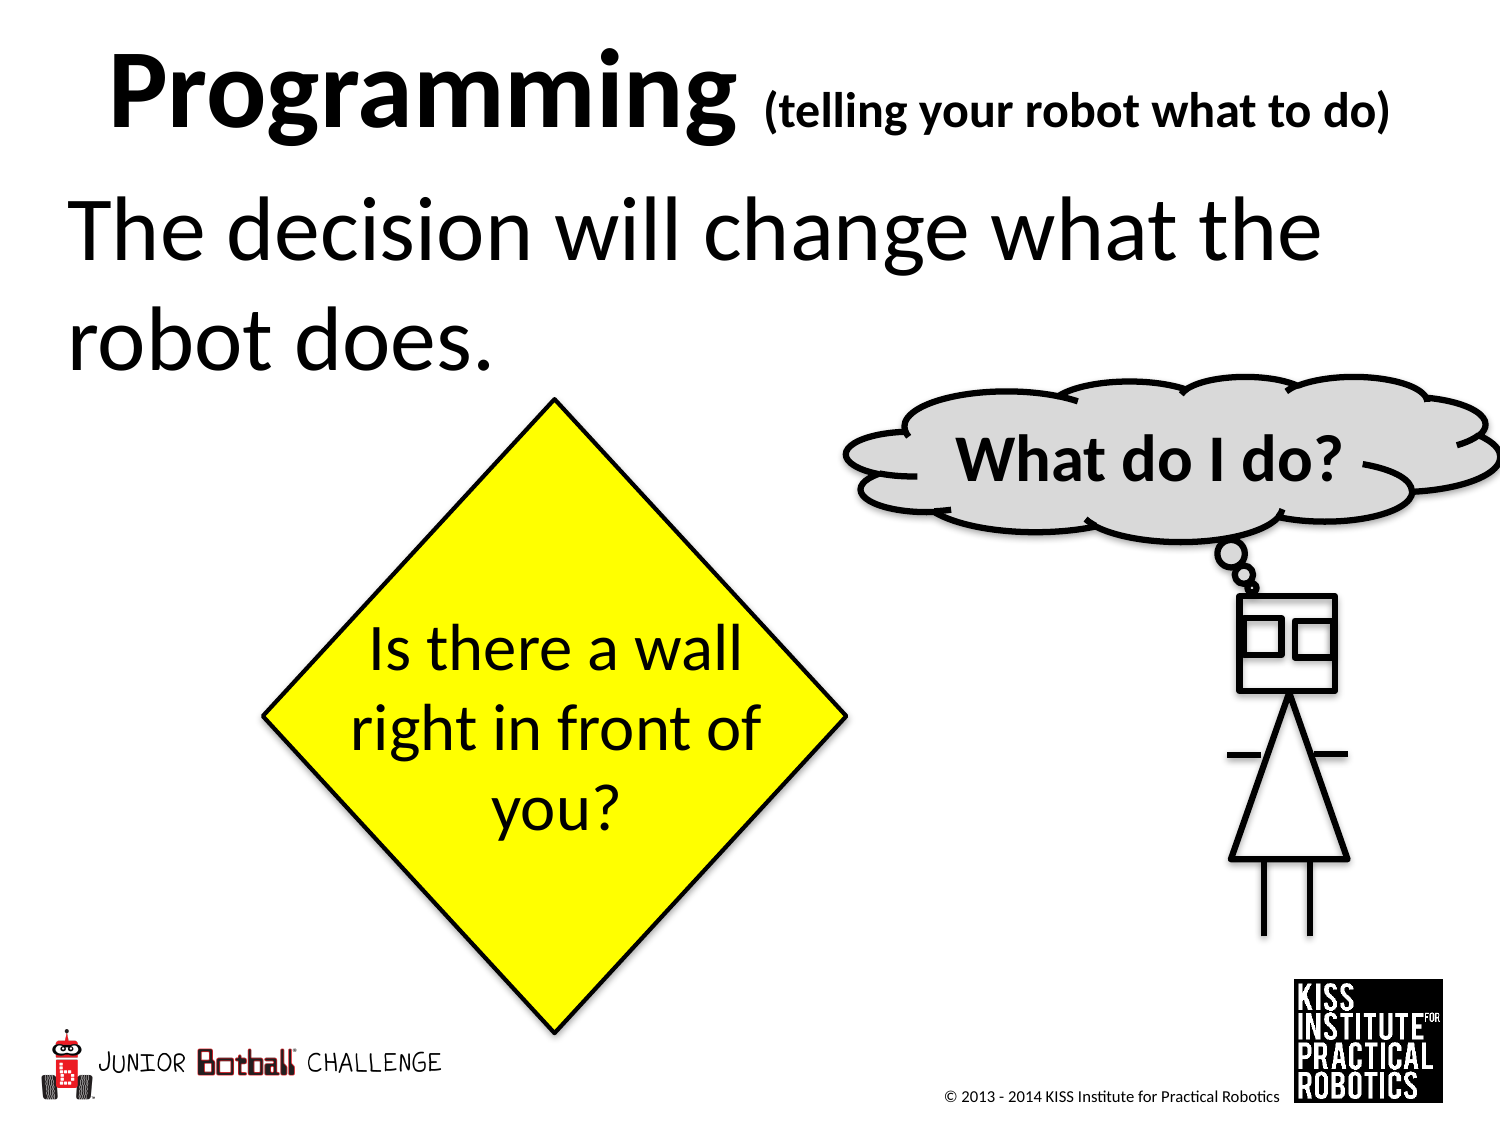

Programming (telling your robot what to do)
The decision will change what the robot does.
What do I do?

Is there a wall right in front of you?